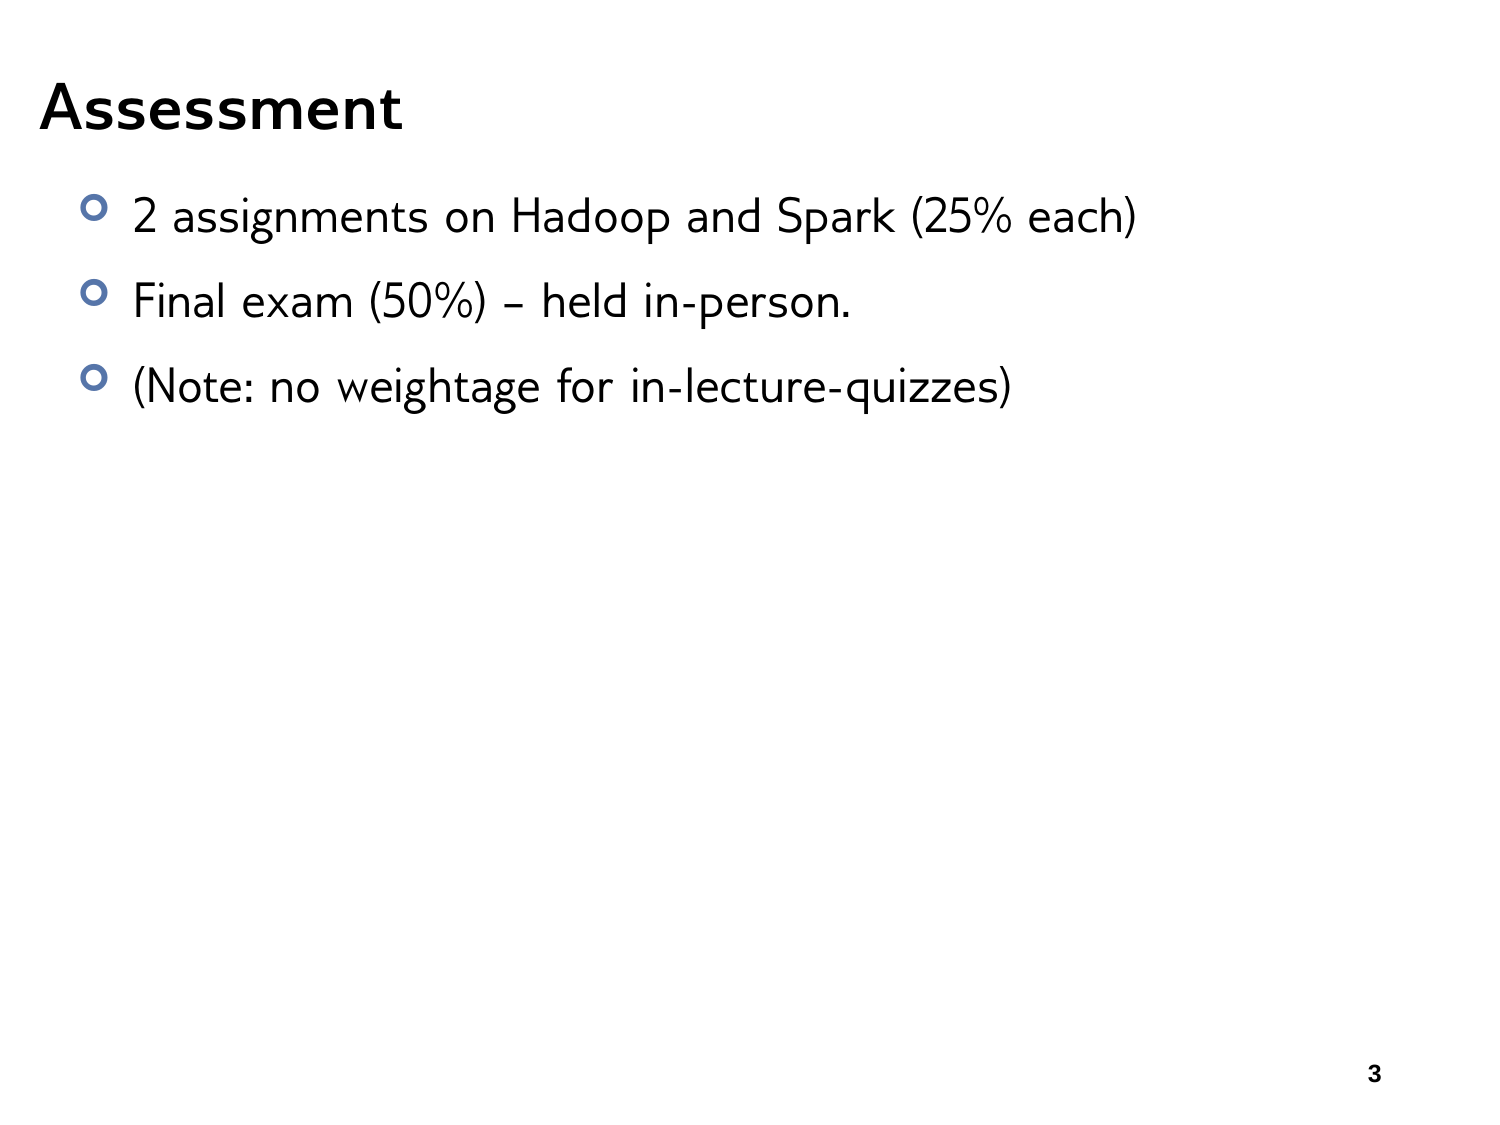

# Assessment
2 assignments on Hadoop and Spark (25% each)
Final exam (50%) – held in-person.
(Note: no weightage for in-lecture-quizzes)

3